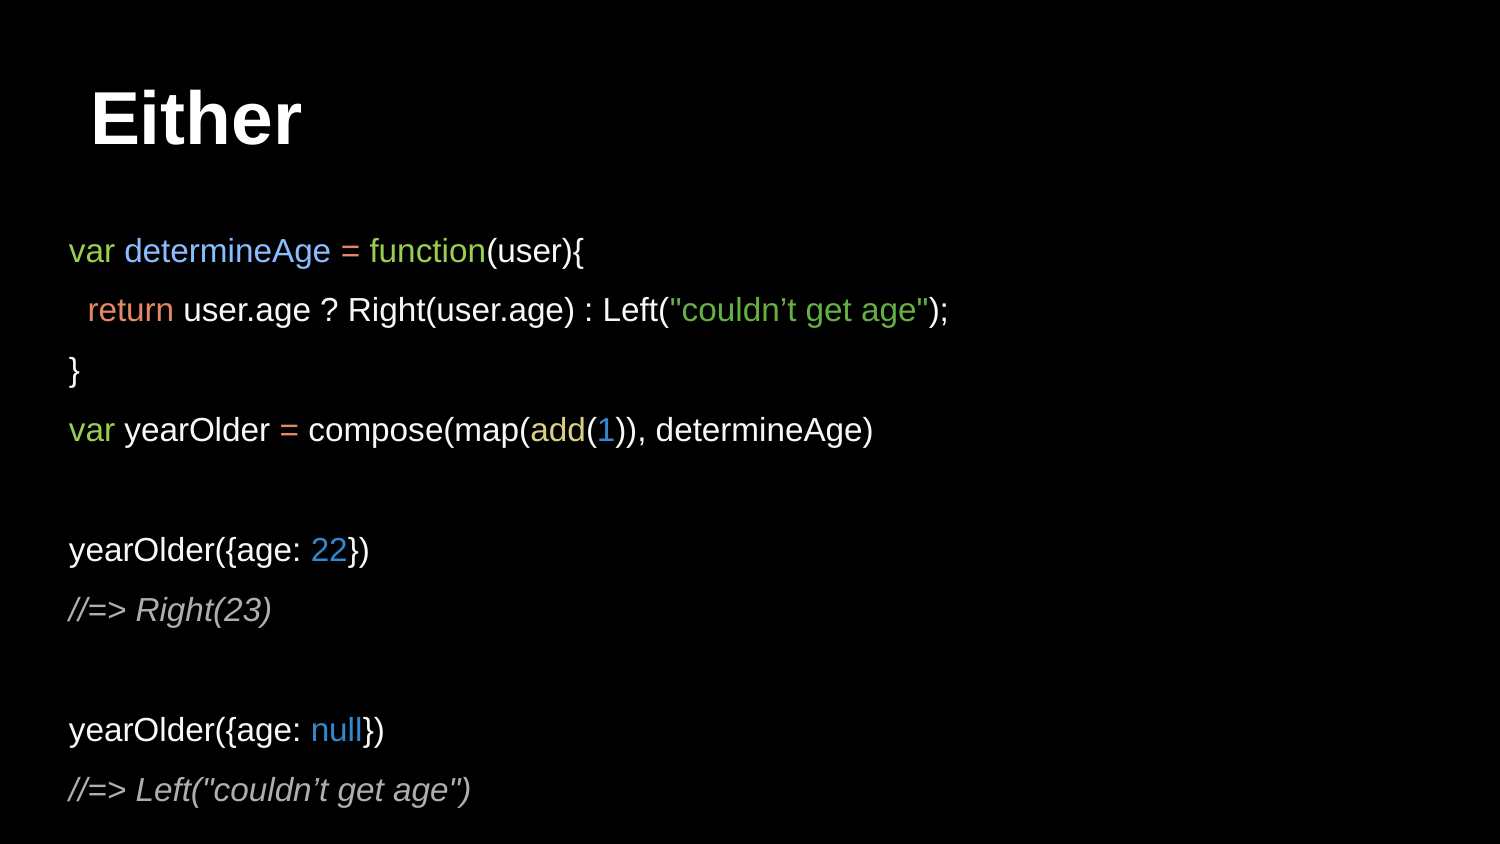

# Either
var determineAge = function(user){
  return user.age ? Right(user.age) : Left("couldn’t get age");
}
var yearOlder = compose(map(add(1)), determineAge)
yearOlder({age: 22})
//=> Right(23)
yearOlder({age: null})
//=> Left("couldn’t get age")